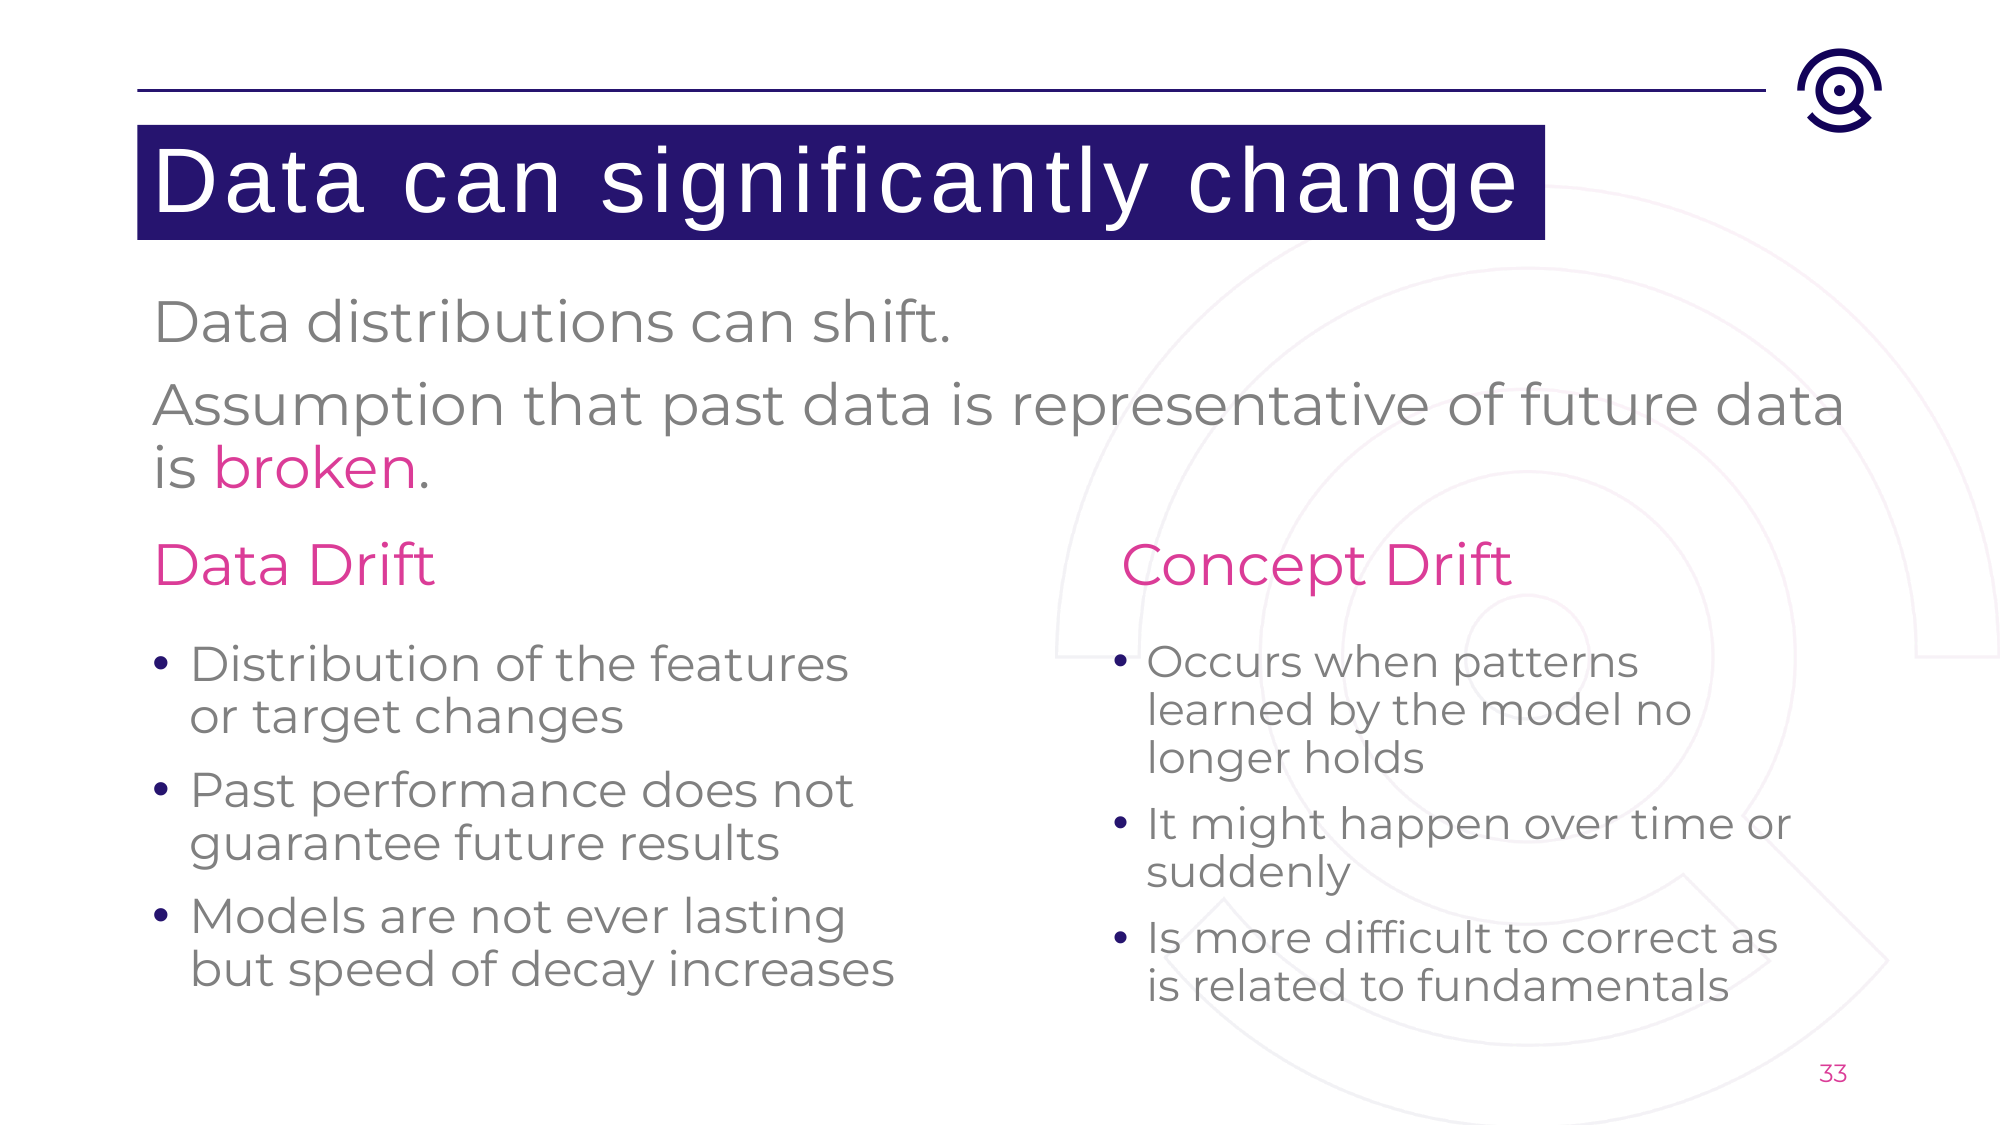

# Data can significantly change
Data distributions can shift.
Assumption that past data is representative of future data is broken.
Data Drift
Concept Drift
Distribution of the features or target changes
Past performance does not guarantee future results
Models are not ever lasting but speed of decay increases
Occurs when patterns learned by the model no longer holds
It might happen over time or suddenly
Is more difficult to correct as is related to fundamentals

33